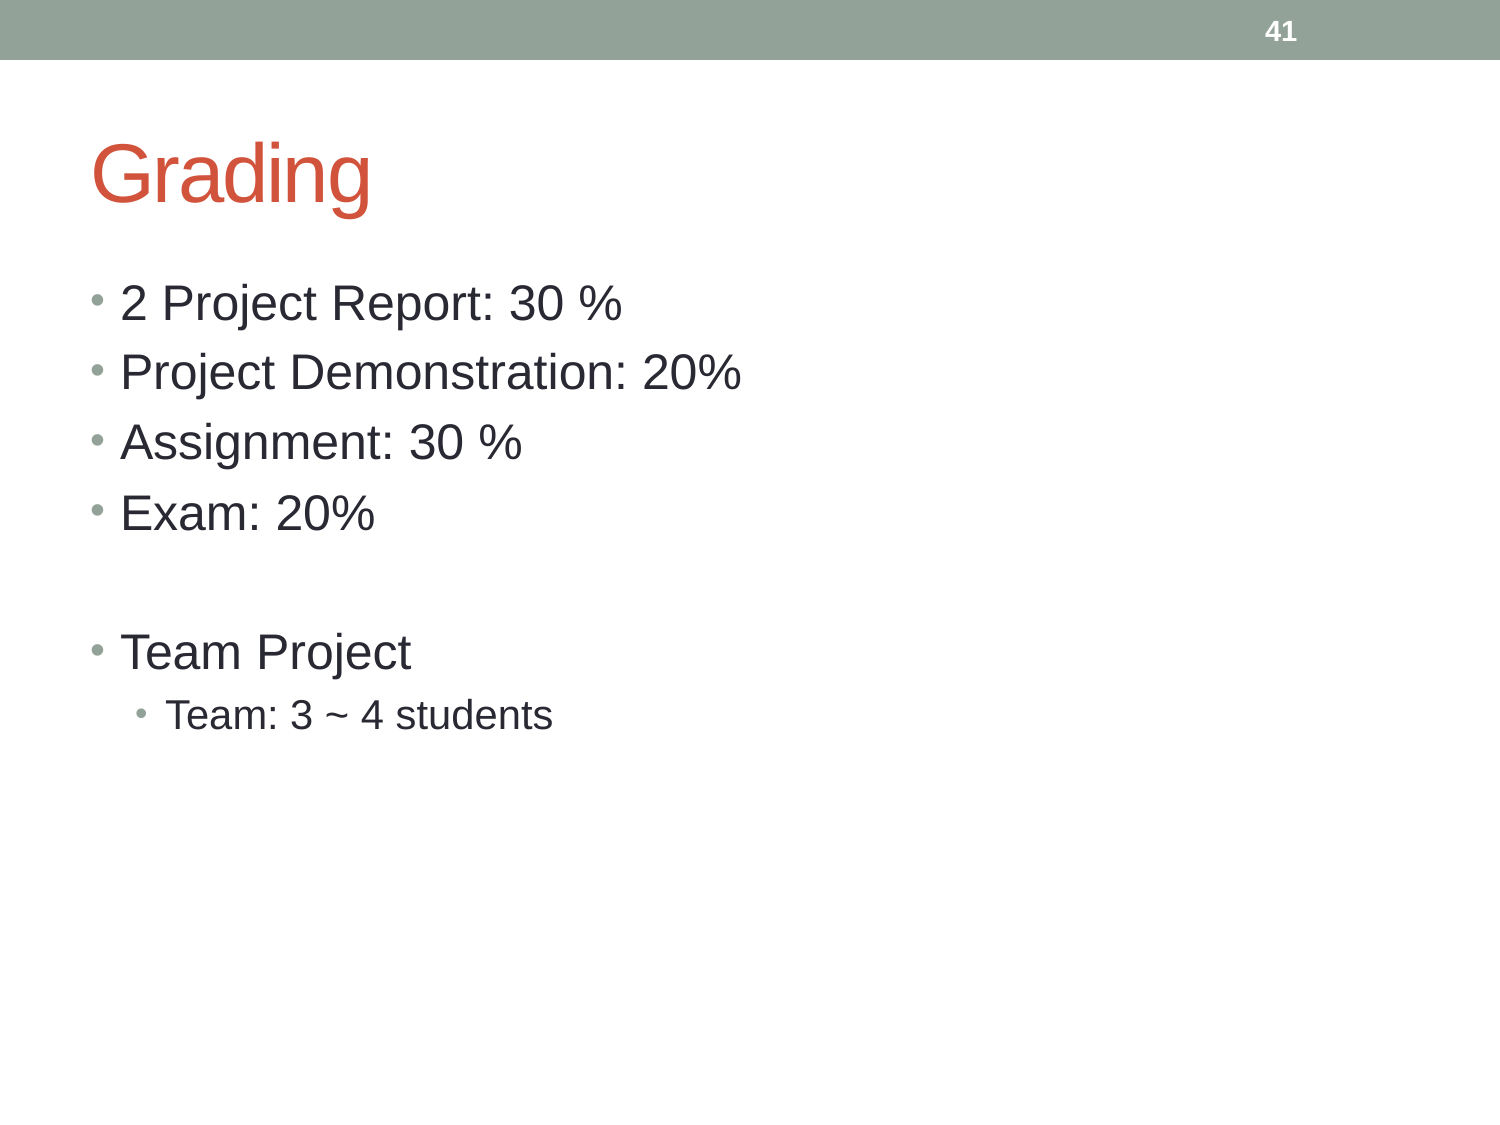

41
# Grading
2 Project Report: 30 %
Project Demonstration: 20%
Assignment: 30 %
Exam: 20%

Team Project
Team: 3 ~ 4 students